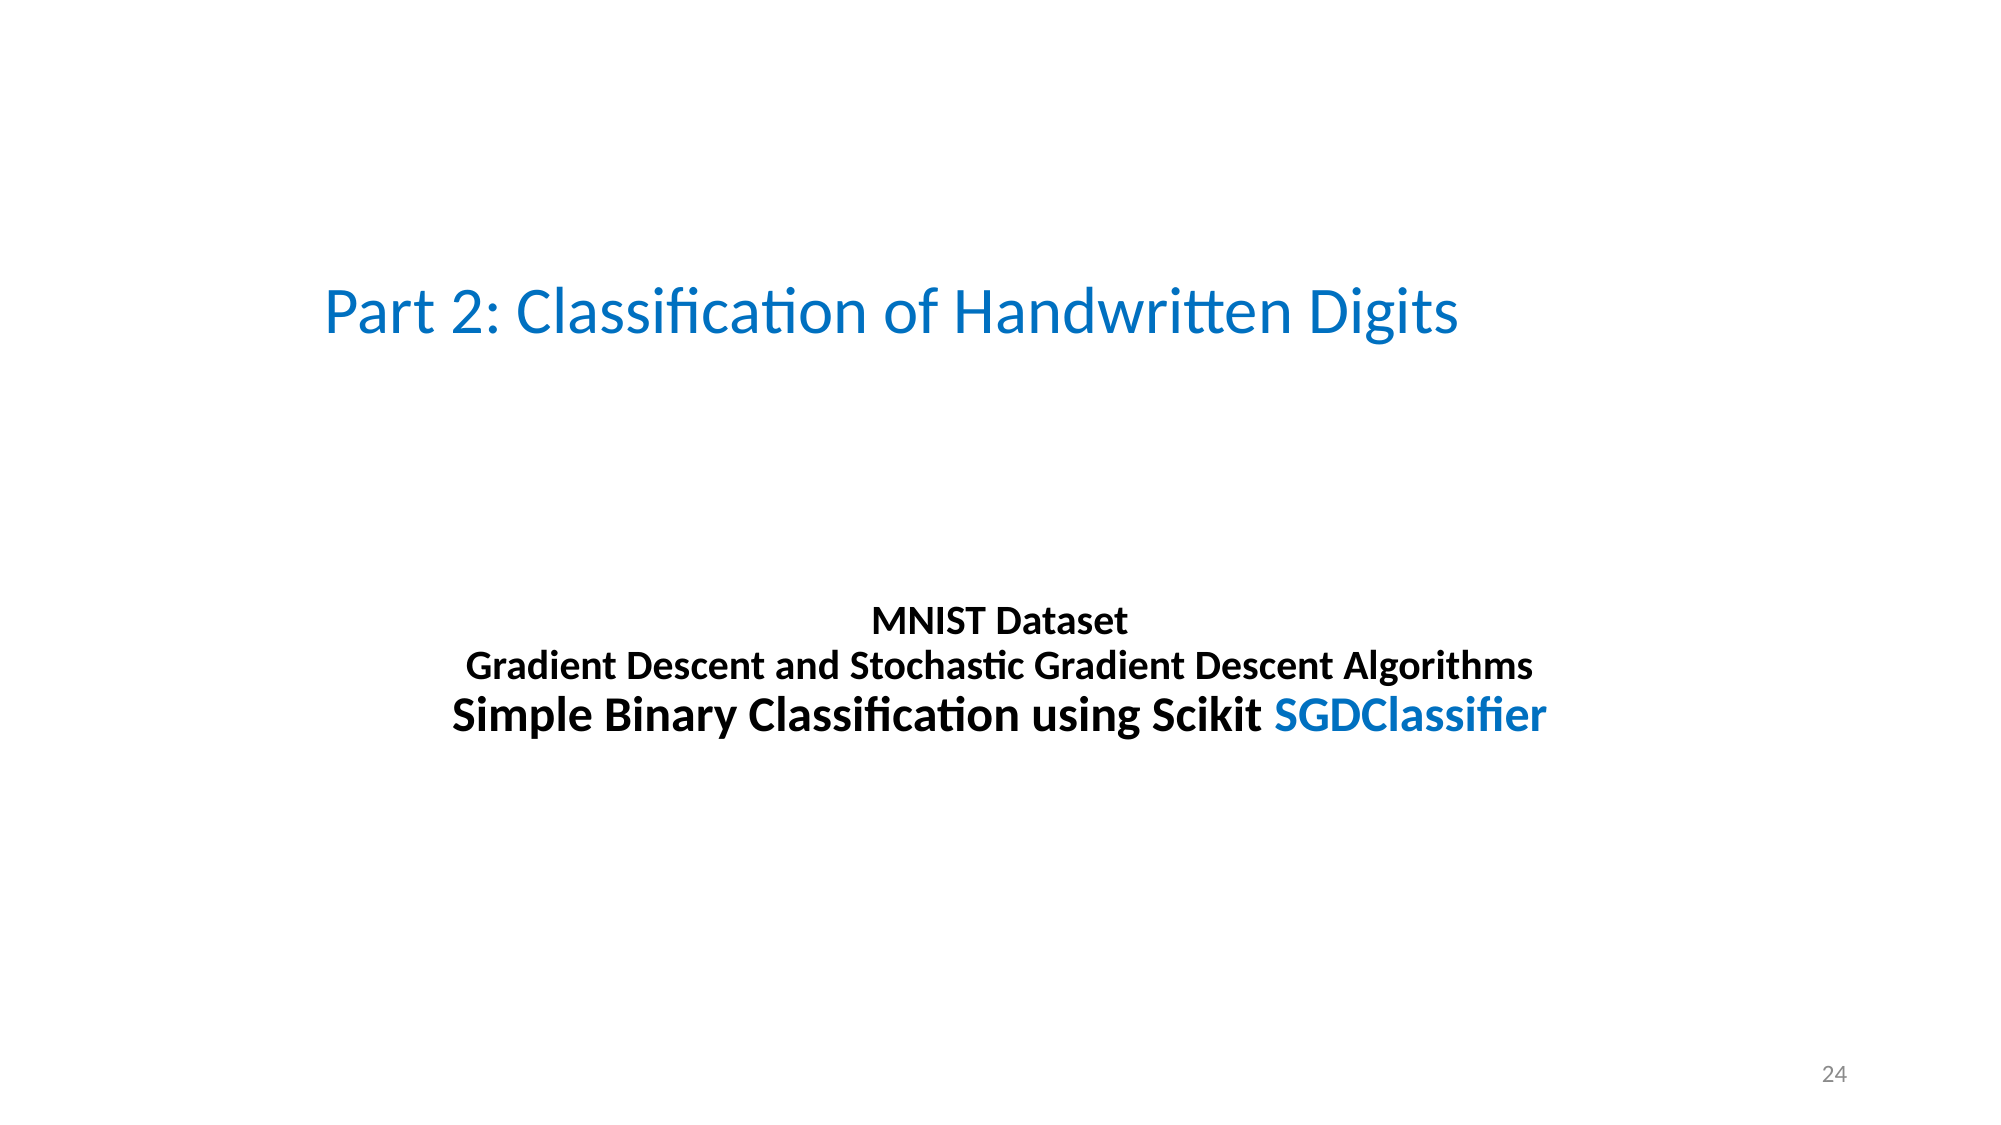

# Part 2: Classification of Handwritten Digits
MNIST Dataset
Gradient Descent and Stochastic Gradient Descent Algorithms
Simple Binary Classification using Scikit SGDClassifier
24